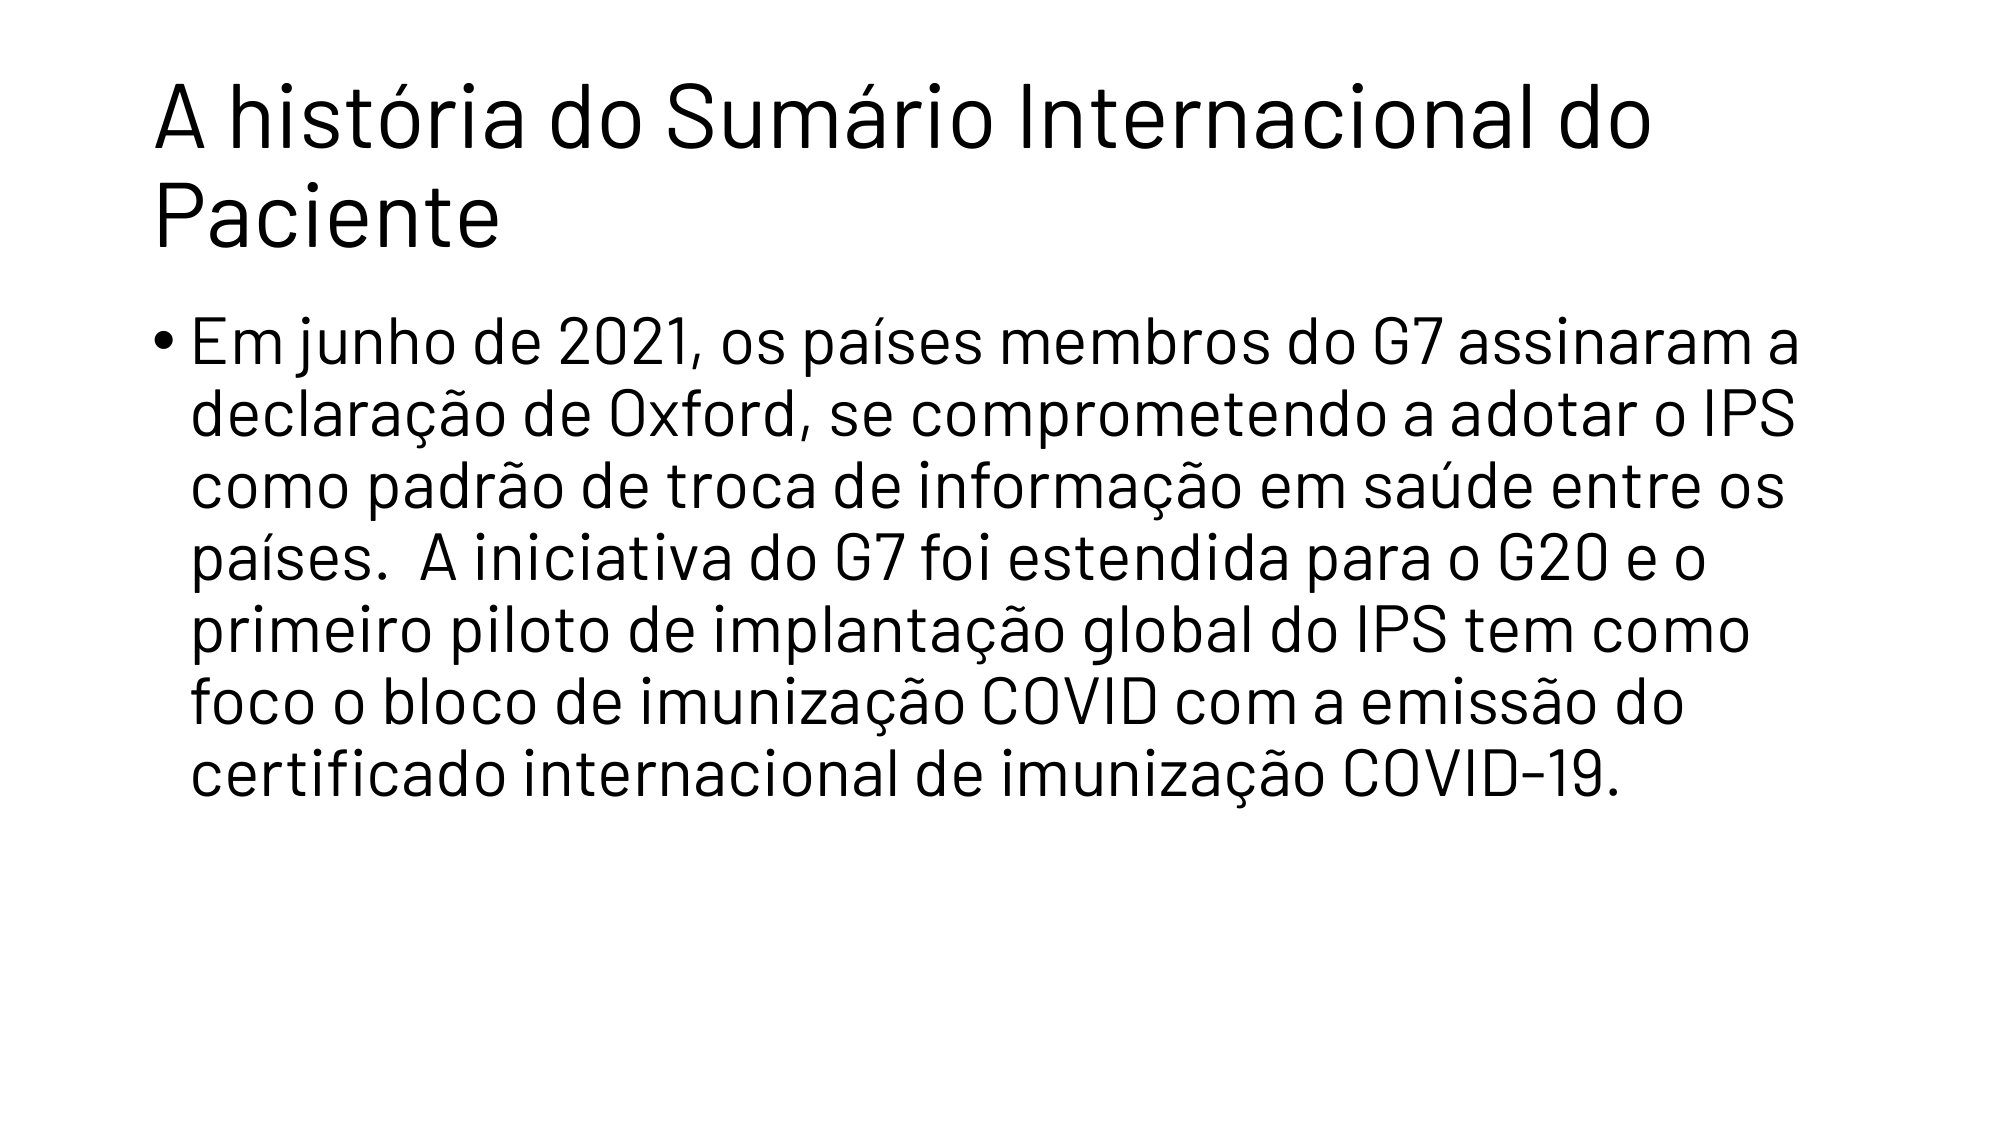

# A história do Sumário Internacional do Paciente
Em junho de 2021, os países membros do G7 assinaram a declaração de Oxford, se comprometendo a adotar o IPS como padrão de troca de informação em saúde entre os países.  A iniciativa do G7 foi estendida para o G20 e o primeiro piloto de implantação global do IPS tem como foco o bloco de imunização COVID com a emissão do certificado internacional de imunização COVID-19.